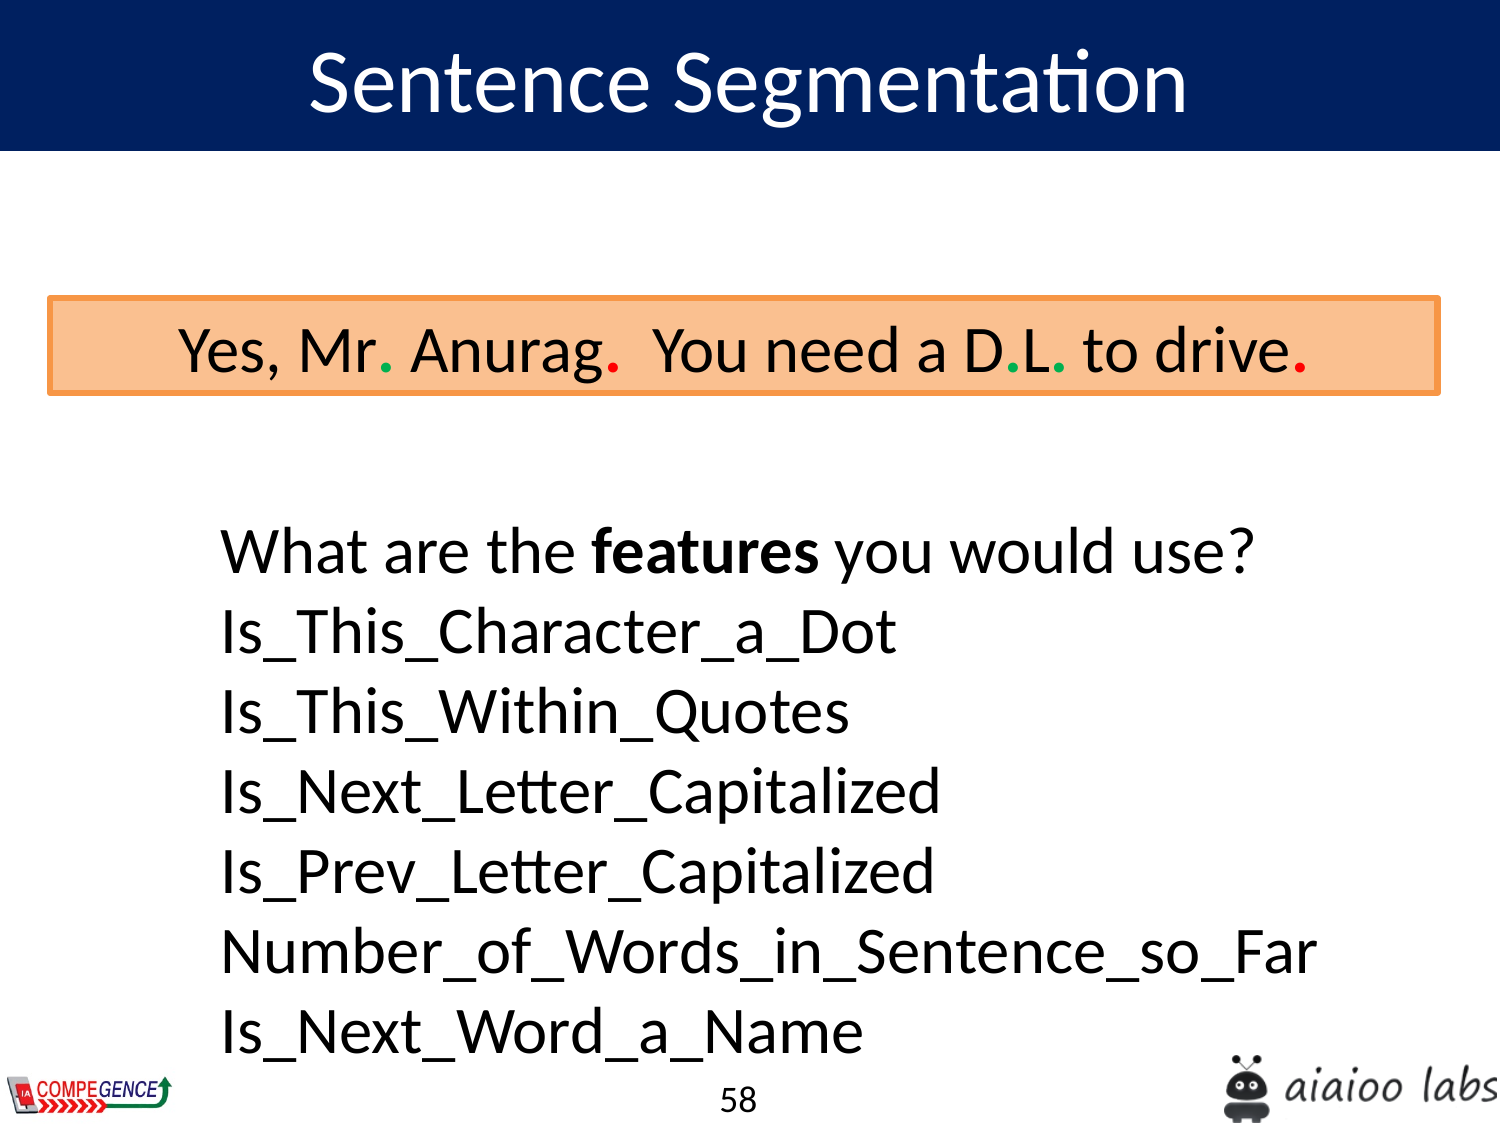

Sentence Segmentation
Yes, Mr. Anurag.  You need a D.L. to drive.
What are the features you would use?
Is_This_Character_a_Dot
Is_This_Within_Quotes
Is_Next_Letter_Capitalized
Is_Prev_Letter_Capitalized
Number_of_Words_in_Sentence_so_Far
Is_Next_Word_a_Name